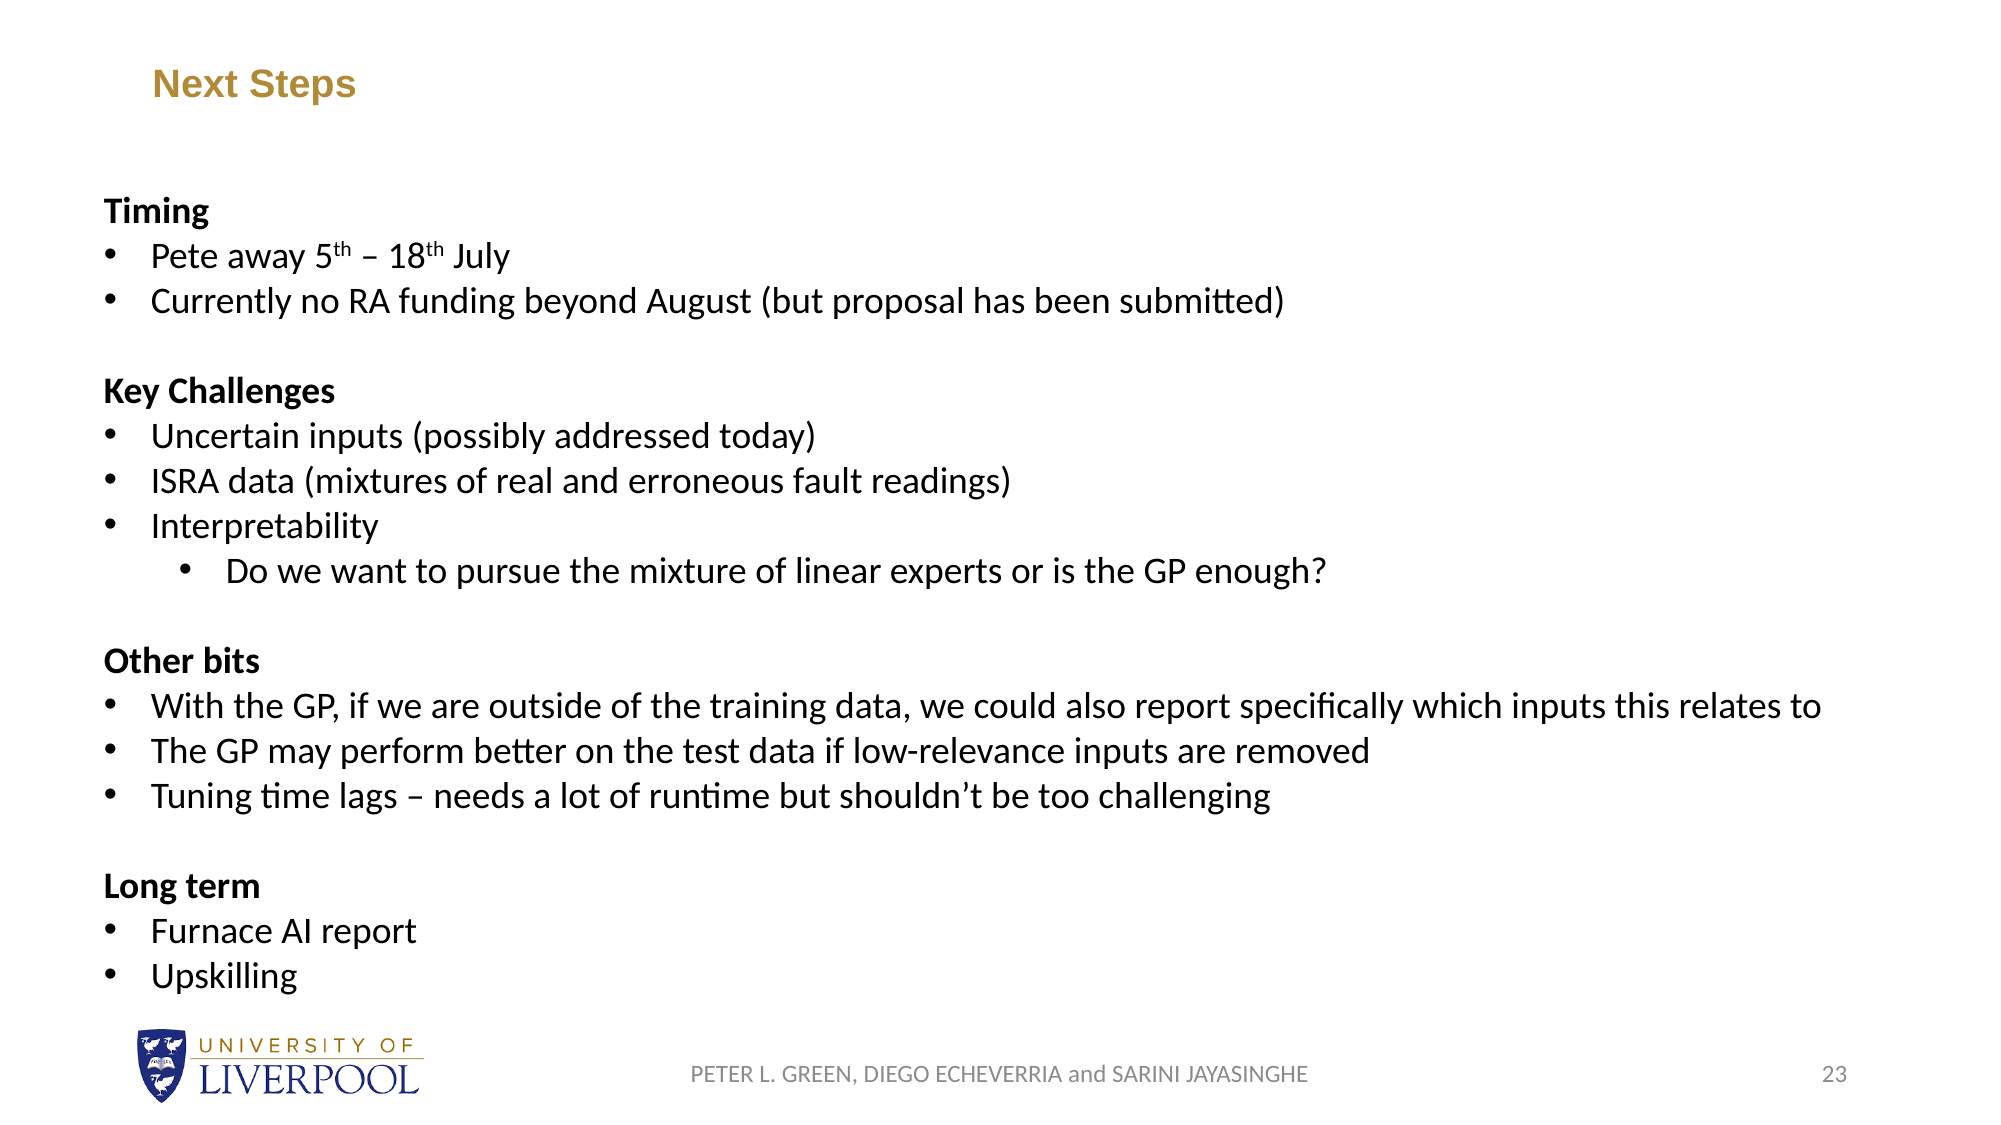

# Next Steps
Timing
Pete away 5th – 18th July
Currently no RA funding beyond August (but proposal has been submitted)

Key Challenges
Uncertain inputs (possibly addressed today)
ISRA data (mixtures of real and erroneous fault readings)
Interpretability
Do we want to pursue the mixture of linear experts or is the GP enough?

Other bits
With the GP, if we are outside of the training data, we could also report specifically which inputs this relates to
The GP may perform better on the test data if low-relevance inputs are removed
Tuning time lags – needs a lot of runtime but shouldn’t be too challenging

Long term
Furnace AI report
Upskilling

PETER L. GREEN, DIEGO ECHEVERRIA and SARINI JAYASINGHE
23